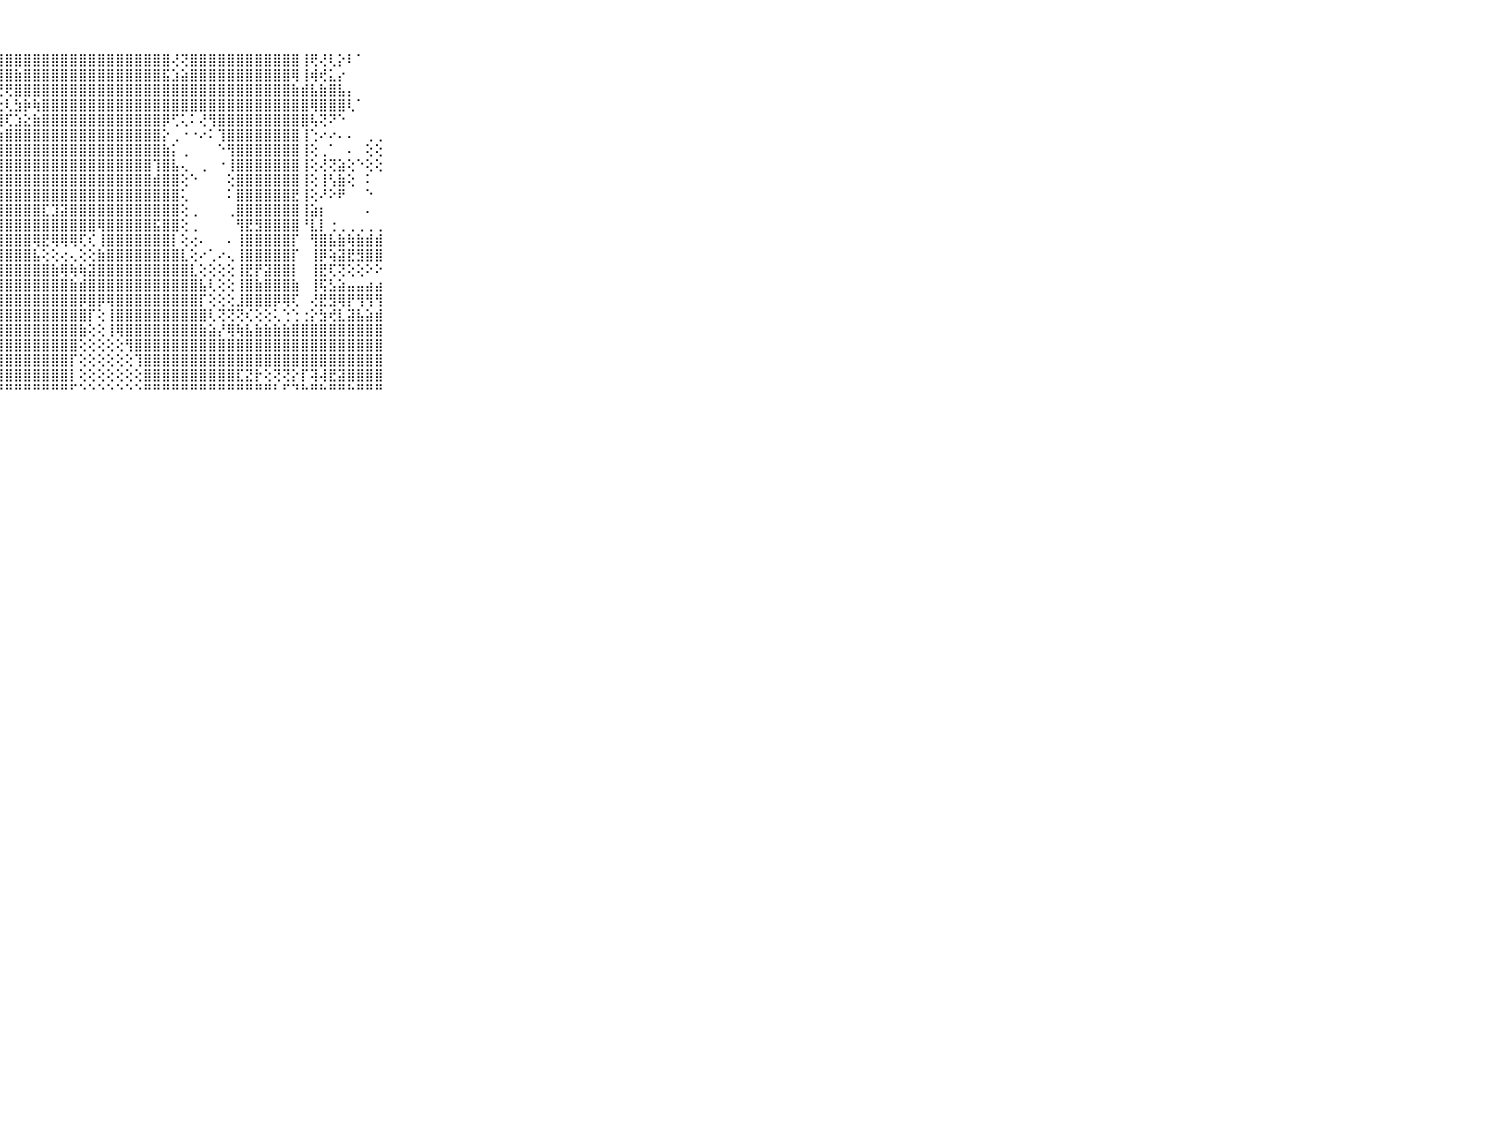

⠀⠀⠀⠀⠀⠀⠀⠀⠀⠀⠀⢜⣺⣿⣿⣽⣿⣿⣿⣿⢿⣿⣿⣿⣿⣿⣿⣿⣿⣿⣿⣿⣿⣿⣿⣿⣿⣿⣿⣿⣿⣿⣿⣿⣿⣿⢜⢝⣿⣿⣿⣿⣿⣿⣿⣿⣿⣿⣿⣿⢸⢟⢜⢇⡕⠇⠁⠀⠀⠀⠀⠀⠀⠀⠀⠀⠀⠀⠀⠀⠀
⠀⠀⠀⠀⠀⠀⠀⠀⠀⠀⠀⣿⣿⣿⣿⣿⣿⣿⡿⢟⢏⠝⢝⢝⢙⢝⢻⣿⣿⣷⣿⣿⣿⣿⣿⣿⣿⣿⣿⣿⣿⣿⣿⣿⣿⣯⣱⣵⣿⣿⣿⣿⣿⣿⣿⣿⣿⣿⣿⢿⢸⢾⢞⣅⡔⠀⠀⠀⠀⠀⠀⠀⠀⠀⠀⠀⠀⠀⠀⠀⠀
⠀⠀⠀⠀⠀⠀⠀⠀⠀⠀⠀⣿⣿⣿⣿⣿⡿⠿⣵⣅⢁⠕⢕⢑⢕⢕⢕⢜⢟⣿⣿⣿⣿⣿⣿⣿⣿⣿⣿⣿⣿⣿⣿⣿⣿⣿⣿⣿⣿⣿⣿⣿⣿⣿⣿⣿⣿⣿⣿⣷⣾⣧⣷⣿⣧⡄⠀⠀⠀⠀⠀⠀⠀⠀⠀⠀⠀⠀⠀⠀⠀
⠀⠀⠀⠀⠀⠀⠀⠀⠀⠀⠀⣿⣿⣿⣿⡟⠝⠕⠳⢿⣿⣧⡕⢕⢕⢕⢕⢕⢇⣳⡷⢷⣿⣿⣿⣿⣿⣿⣿⣿⣿⣿⣿⣿⣿⣿⣿⣿⣿⣿⣿⣿⣿⣿⣿⣿⣿⣿⣿⣿⣿⢿⣿⣿⣿⢇⠁⠀⠀⠀⠀⠀⠀⠀⠀⠀⠀⠀⠀⠀⠀
⠀⠀⠀⠀⠀⠀⠀⠀⠀⠀⠀⣿⣿⣿⣿⢕⠄⠀⠀⠄⠜⢿⣿⣧⣕⢱⢗⢿⢏⣱⣕⣷⣿⣿⣿⣿⣿⣿⣿⣿⣿⣿⣿⣿⣿⡿⢋⢅⠅⢜⢻⣿⣿⣿⣿⣿⣿⣿⣿⣿⣿⢧⢝⠝⠑⠀⠀⠀⠀⠀⠀⠀⠀⠀⠀⠀⠀⠀⠀⠀⠀
⠀⠀⠀⠀⠀⠀⠀⠀⠀⠀⠀⣿⣿⣿⡇⢕⢄⢄⠀⢄⠅⢜⣿⣿⡟⢱⢣⣷⣿⣿⣿⣿⣿⣿⣿⣿⣿⣿⣿⣿⣿⣿⣿⣿⣿⡕⢀⠐⠐⠔⠅⢹⣿⣿⣿⣿⣿⣿⣿⣿⢸⢑⠔⠔⠄⠄⠀⢀⢀⠀⠀⠀⠀⠀⠀⠀⠀⠀⠀⠀⠀
⠀⠀⠀⠀⠀⠀⠀⠀⠀⠀⠀⣿⣿⣿⢇⢕⢕⢕⢕⢅⢕⢕⢸⣿⣿⡎⣿⣿⣿⣿⣿⣿⣿⣿⣿⣿⣿⣿⣿⣿⣿⣿⣿⣿⣿⣷⡅⢀⠀⠀⠀⠑⢻⣿⣿⣿⣿⣿⣿⣿⢸⢕⢀⠁⠀⠄⠀⢕⢕⠀⠀⠀⠀⠀⠀⠀⠀⠀⠀⠀⠀
⠀⠀⠀⠀⠀⠀⠀⠀⠀⠀⠀⣿⣿⣿⣕⣕⣱⣕⣱⣵⣵⣵⣼⣿⣿⣷⣿⣿⣿⣿⣿⣿⣿⣿⣿⣿⣿⣿⣿⣿⣿⣿⣿⣿⢹⣿⣧⢄⠀⢀⠀⠐⢸⣿⣿⣿⣿⣿⣿⣿⢸⢕⢜⢝⣵⢕⠑⢕⢕⠀⠀⠀⠀⠀⠀⠀⠀⠀⠀⠀⠀
⠀⠀⠀⠀⠀⠀⠀⠀⠀⠀⠀⣿⣿⣿⣿⣿⣿⣿⣿⣿⣿⣿⣿⣿⣿⣿⣿⣿⣿⣿⣿⣿⣿⣿⣿⣿⣿⣿⣿⣿⣿⣿⣿⣿⣾⣿⣿⢕⠑⠀⠀⠀⢕⣿⣿⣿⣿⣿⣿⣿⢸⢕⢸⢣⣷⢕⠀⠅⠀⠀⠀⠀⠀⠀⠀⠀⠀⠀⠀⠀⠀
⠀⠀⠀⠀⠀⠀⠀⠀⠀⠀⠀⣿⣿⣿⣿⣿⣿⣿⣿⣿⣿⣿⣿⣿⣿⣿⣿⣿⣿⣿⣿⣿⣿⣿⣿⣿⣿⣿⣿⣿⣿⣿⣿⣿⣿⣿⣿⢅⠀⠀⠀⠀⠅⣿⣿⣿⣿⣿⣿⣟⢸⢕⠜⠕⠟⠀⠀⠑⠀⠀⠀⠀⠀⠀⠀⠀⠀⠀⠀⠀⠀
⠀⠀⠀⠀⠀⠀⠀⠀⠀⠀⠀⣿⣿⣿⣿⣿⣿⣿⣿⣿⣿⣿⣿⣿⣿⣿⣿⣽⣿⣿⣿⣿⣏⣹⣽⣿⣿⣿⣿⣿⣿⣿⣿⣿⣿⣿⣿⢕⢀⠀⠀⠀⢀⣿⣿⣿⣿⣿⣿⣿⢸⣵⡆⠀⠀⠀⠀⠄⠀⠀⠀⠀⠀⠀⠀⠀⠀⠀⠀⠀⠀
⠀⠀⠀⠀⠀⠀⠀⠀⠀⠀⠀⣿⣿⣿⣿⣿⣿⣿⣿⣿⣿⣿⣿⣿⣿⣿⣿⣿⣿⣿⣿⣿⣿⣿⣿⣿⣿⣿⢿⣿⣿⣿⣿⣿⣯⣿⣿⢕⢀⠀⠀⠀⠀⢻⣟⣻⣿⣿⣿⣿⠘⣇⡇⢐⢀⢀⢀⢀⢀⠀⠀⠀⠀⠀⠀⠀⠀⠀⠀⠀⠀
⠀⠀⠀⠀⠀⠀⠀⠀⠀⠀⠀⣿⣿⣿⣿⣿⣿⣿⣿⣿⣿⣿⣿⣿⣿⣿⣿⣿⣿⣿⣿⢿⣟⢿⢿⢿⢏⢎⢸⣿⣿⣿⣿⣿⣿⣿⡇⢕⢔⠄⠀⠀⠄⢸⣿⣿⣿⣿⣿⡏⠀⢻⣿⣧⣷⢷⣷⣾⣾⠀⠀⠀⠀⠀⠀⠀⠀⠀⠀⠀⠀
⠀⠀⠀⠀⠀⠀⠀⠀⠀⠀⠀⣿⣿⣿⣿⣿⣿⣿⣿⣿⣿⣿⣿⣿⣿⣿⣿⣿⣿⣿⣿⣧⢕⢕⢔⢄⢕⢕⣷⣿⣿⣿⣿⣿⣿⣿⣿⣇⢕⠔⢁⠔⢄⢸⣿⣿⣿⣿⣿⡏⠀⢸⡿⢵⣽⣟⣻⣿⣿⠀⠀⠀⠀⠀⠀⠀⠀⠀⠀⠀⠀
⠀⠀⠀⠀⠀⠀⠀⠀⠀⠀⠀⣿⣿⣿⣿⣿⣿⣿⣿⣿⣿⣿⣿⣿⣿⣿⣿⣿⣿⣿⣿⣿⣿⣷⢿⢷⢷⣽⣿⣿⣿⣿⣿⣿⣿⣿⣿⣿⣇⢕⢕⢕⢕⢸⣟⡟⣽⣿⣿⡇⠀⢸⣟⢏⢝⢕⢕⠕⠕⠀⠀⠀⠀⠀⠀⠀⠀⠀⠀⠀⠀
⠀⠀⠀⠀⠀⠀⠀⠀⠀⠀⠀⣿⣿⣿⣿⣿⣿⣿⣿⣿⣿⣿⣿⣿⣿⣿⣿⣿⣿⣿⣿⣿⣿⣿⣿⣷⣾⣿⣿⣿⣿⣿⣿⣿⣿⣿⣿⣿⣿⣧⢇⢕⢕⢸⣿⣷⣿⣿⣿⣷⠀⢸⢯⣣⣵⣤⣤⣴⣴⠀⠀⠀⠀⠀⠀⠀⠀⠀⠀⠀⠀
⠀⠀⠀⠀⠀⠀⠀⠀⠀⠀⠀⣿⣿⣿⣿⣿⣿⣿⣿⣿⣿⣿⣿⣿⣿⣿⣿⣿⣿⣿⣿⣿⣿⣿⣿⣿⡿⣿⡿⢿⣿⣿⣿⣿⣿⣿⣿⣿⣿⡏⢕⢕⢕⣸⣿⣿⣿⡿⢿⢏⠀⢜⣟⣻⢿⡟⢻⢻⢻⠀⠀⠀⠀⠀⠀⠀⠀⠀⠀⠀⠀
⠀⠀⠀⠀⠀⠀⠀⠀⠀⠀⠀⣿⣿⣿⣿⣿⣿⣿⣿⣿⣿⣿⣿⣿⣿⣿⣿⣿⣿⣿⣿⣿⣿⣿⣿⣿⣿⡏⢕⢸⣿⣿⣿⣿⣿⣿⣿⣿⣿⣿⢇⢝⢝⢝⢎⢕⢕⢅⢑⢑⢐⡕⣳⢞⣇⣽⣧⣵⣾⠀⠀⠀⠀⠀⠀⠀⠀⠀⠀⠀⠀
⠀⠀⠀⠀⠀⠀⠀⠀⠀⠀⠀⣿⣿⣿⣿⣿⣿⣿⣿⣿⣿⣿⣿⣿⣿⣿⣿⣿⣿⣿⣿⣿⣿⣿⣿⣿⣷⢕⢕⢸⢿⣿⣿⣿⣿⣿⣿⣿⣿⣷⣵⡜⢿⢷⣧⣷⣷⣷⣷⣿⣿⣿⣿⣿⣿⣿⣿⣿⣿⠀⠀⠀⠀⠀⠀⠀⠀⠀⠀⠀⠀
⠀⠀⠀⠀⠀⠀⠀⠀⠀⠀⠀⣿⣿⣿⣿⣿⣿⣿⣿⣿⣿⣿⣿⣿⣿⣿⣿⣿⣿⣿⣿⣿⣿⣿⣿⣿⢕⢕⢕⢕⢕⢻⣿⣿⣿⣿⣿⣿⣿⣿⣿⣿⣿⣿⣿⣿⣿⣿⣿⣿⣿⣿⣿⣿⣿⣿⣿⣿⣿⠀⠀⠀⠀⠀⠀⠀⠀⠀⠀⠀⠀
⠀⠀⠀⠀⠀⠀⠀⠀⠀⠀⠀⣿⣿⣿⣿⣿⣿⣿⣿⣿⣿⣿⣿⣿⣿⣿⣿⣿⣿⣿⣿⣿⣿⣿⣿⡏⢕⢕⢕⢕⢕⢕⢹⣿⣿⣿⣿⣿⣿⣿⣿⣿⣿⣿⣿⣿⣿⣿⣿⣿⣿⣿⣿⣿⣿⣿⣿⣿⣿⠀⠀⠀⠀⠀⠀⠀⠀⠀⠀⠀⠀
⠀⠀⠀⠀⠀⠀⠀⠀⠀⠀⠀⣿⣿⣿⣿⣿⣿⣿⣿⣿⣿⣿⣿⣿⣿⣿⣿⣿⣿⣿⣿⣿⣿⣿⣿⡇⢕⢕⢕⢕⢕⢕⢕⣿⣿⣿⣿⣿⣿⣿⣿⣿⣿⣏⣝⡗⢕⢝⢝⡕⡏⢽⢼⣟⣽⣿⣿⣿⣿⠀⠀⠀⠀⠀⠀⠀⠀⠀⠀⠀⠀
⠀⠀⠀⠀⠀⠀⠀⠀⠀⠀⠀⠛⠛⠛⠛⠛⠛⠛⠛⠛⠛⠛⠛⠛⠛⠛⠛⠛⠛⠛⠛⠛⠛⠛⠛⠋⠑⠑⠑⠑⠑⠑⠑⠛⠛⠛⠛⠛⠛⠛⠛⠛⠛⠛⠛⠛⠛⠃⠋⠙⠓⠛⠓⠛⠛⠓⠛⠛⠛⠀⠀⠀⠀⠀⠀⠀⠀⠀⠀⠀⠀